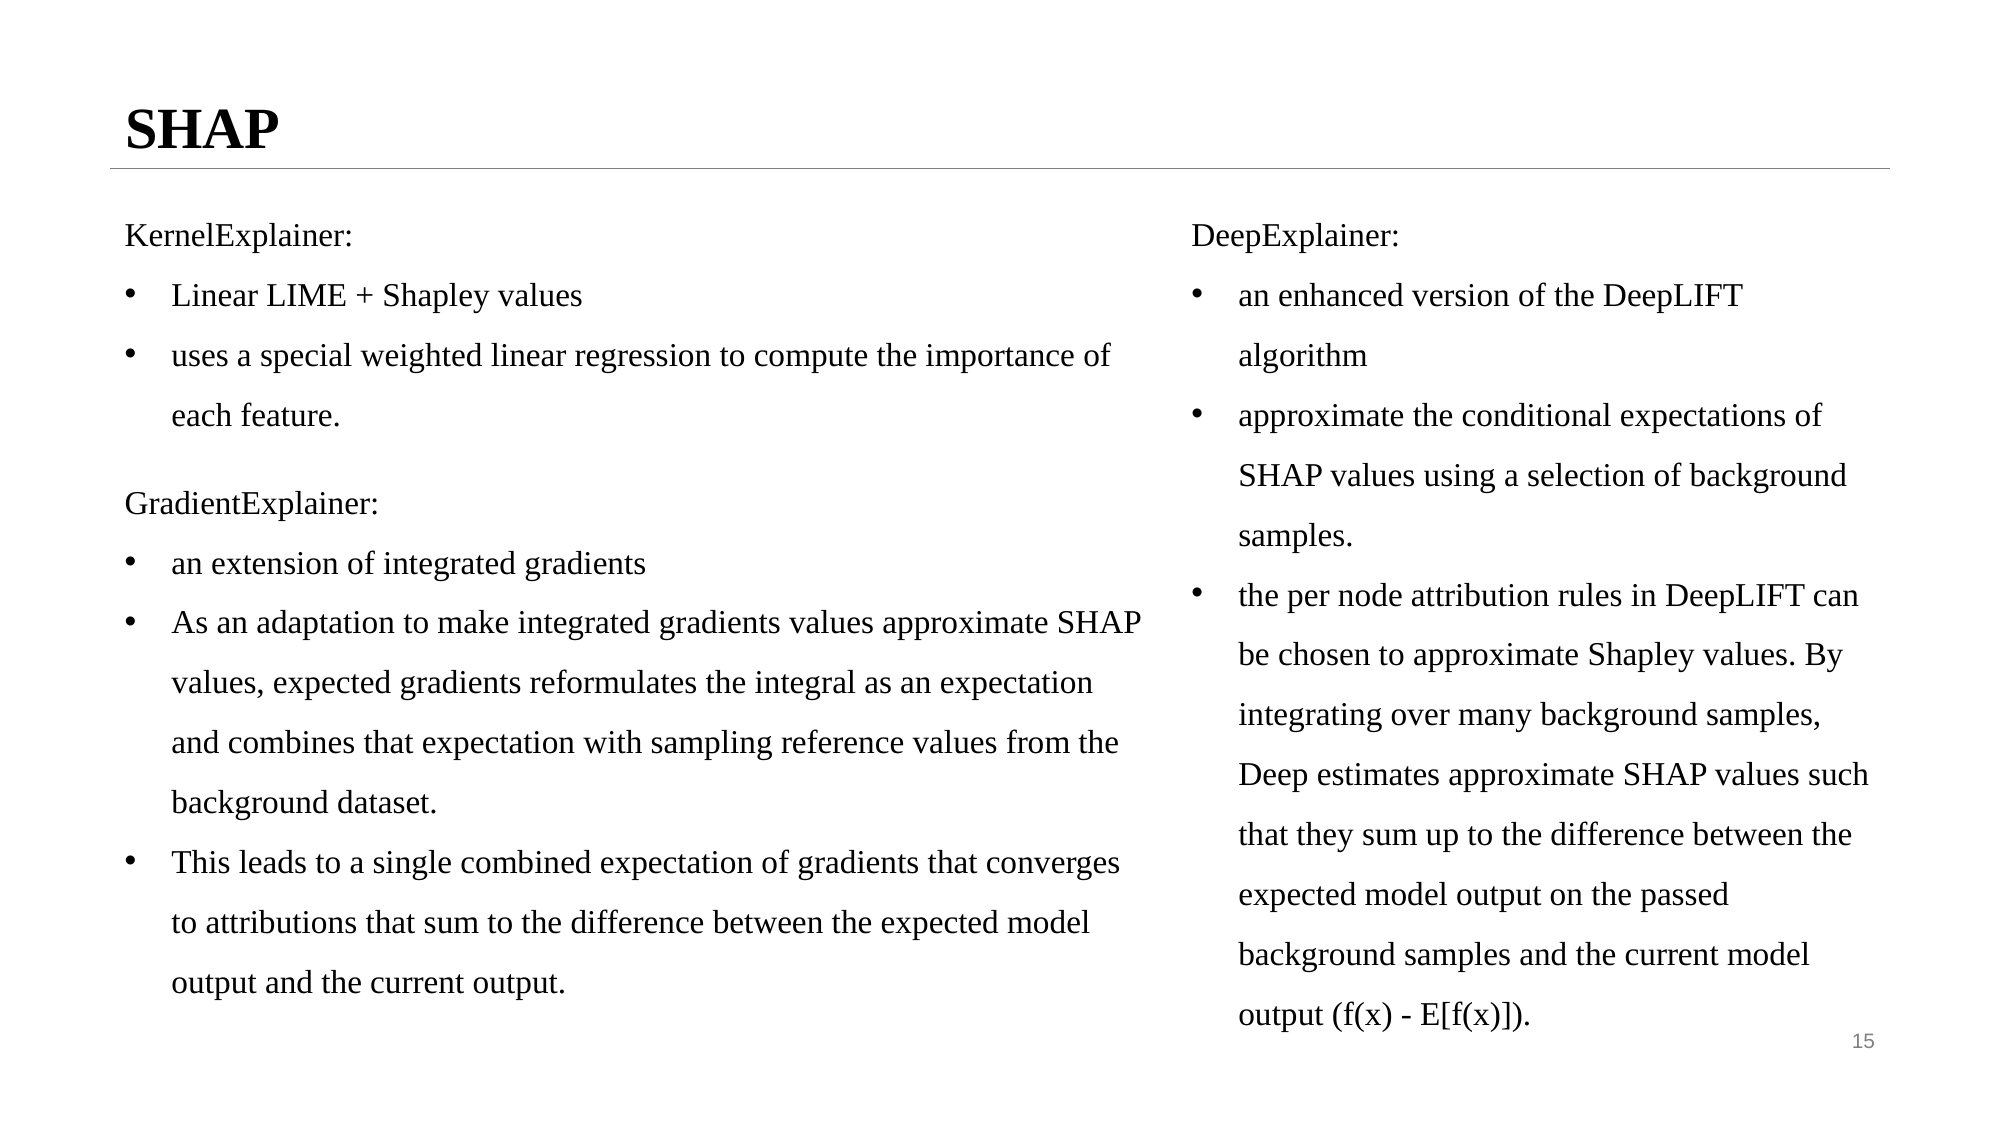

# SHAP
KernelExplainer:
Linear LIME + Shapley values
uses a special weighted linear regression to compute the importance of each feature.
DeepExplainer:
an enhanced version of the DeepLIFT algorithm
approximate the conditional expectations of SHAP values using a selection of background samples.
the per node attribution rules in DeepLIFT can be chosen to approximate Shapley values. By integrating over many background samples, Deep estimates approximate SHAP values such that they sum up to the difference between the expected model output on the passed background samples and the current model output (f(x) - E[f(x)]).

GradientExplainer:
an extension of integrated gradients
As an adaptation to make integrated gradients values approximate SHAP values, expected gradients reformulates the integral as an expectation and combines that expectation with sampling reference values from the background dataset.
This leads to a single combined expectation of gradients that converges to attributions that sum to the difference between the expected model output and the current output.
15